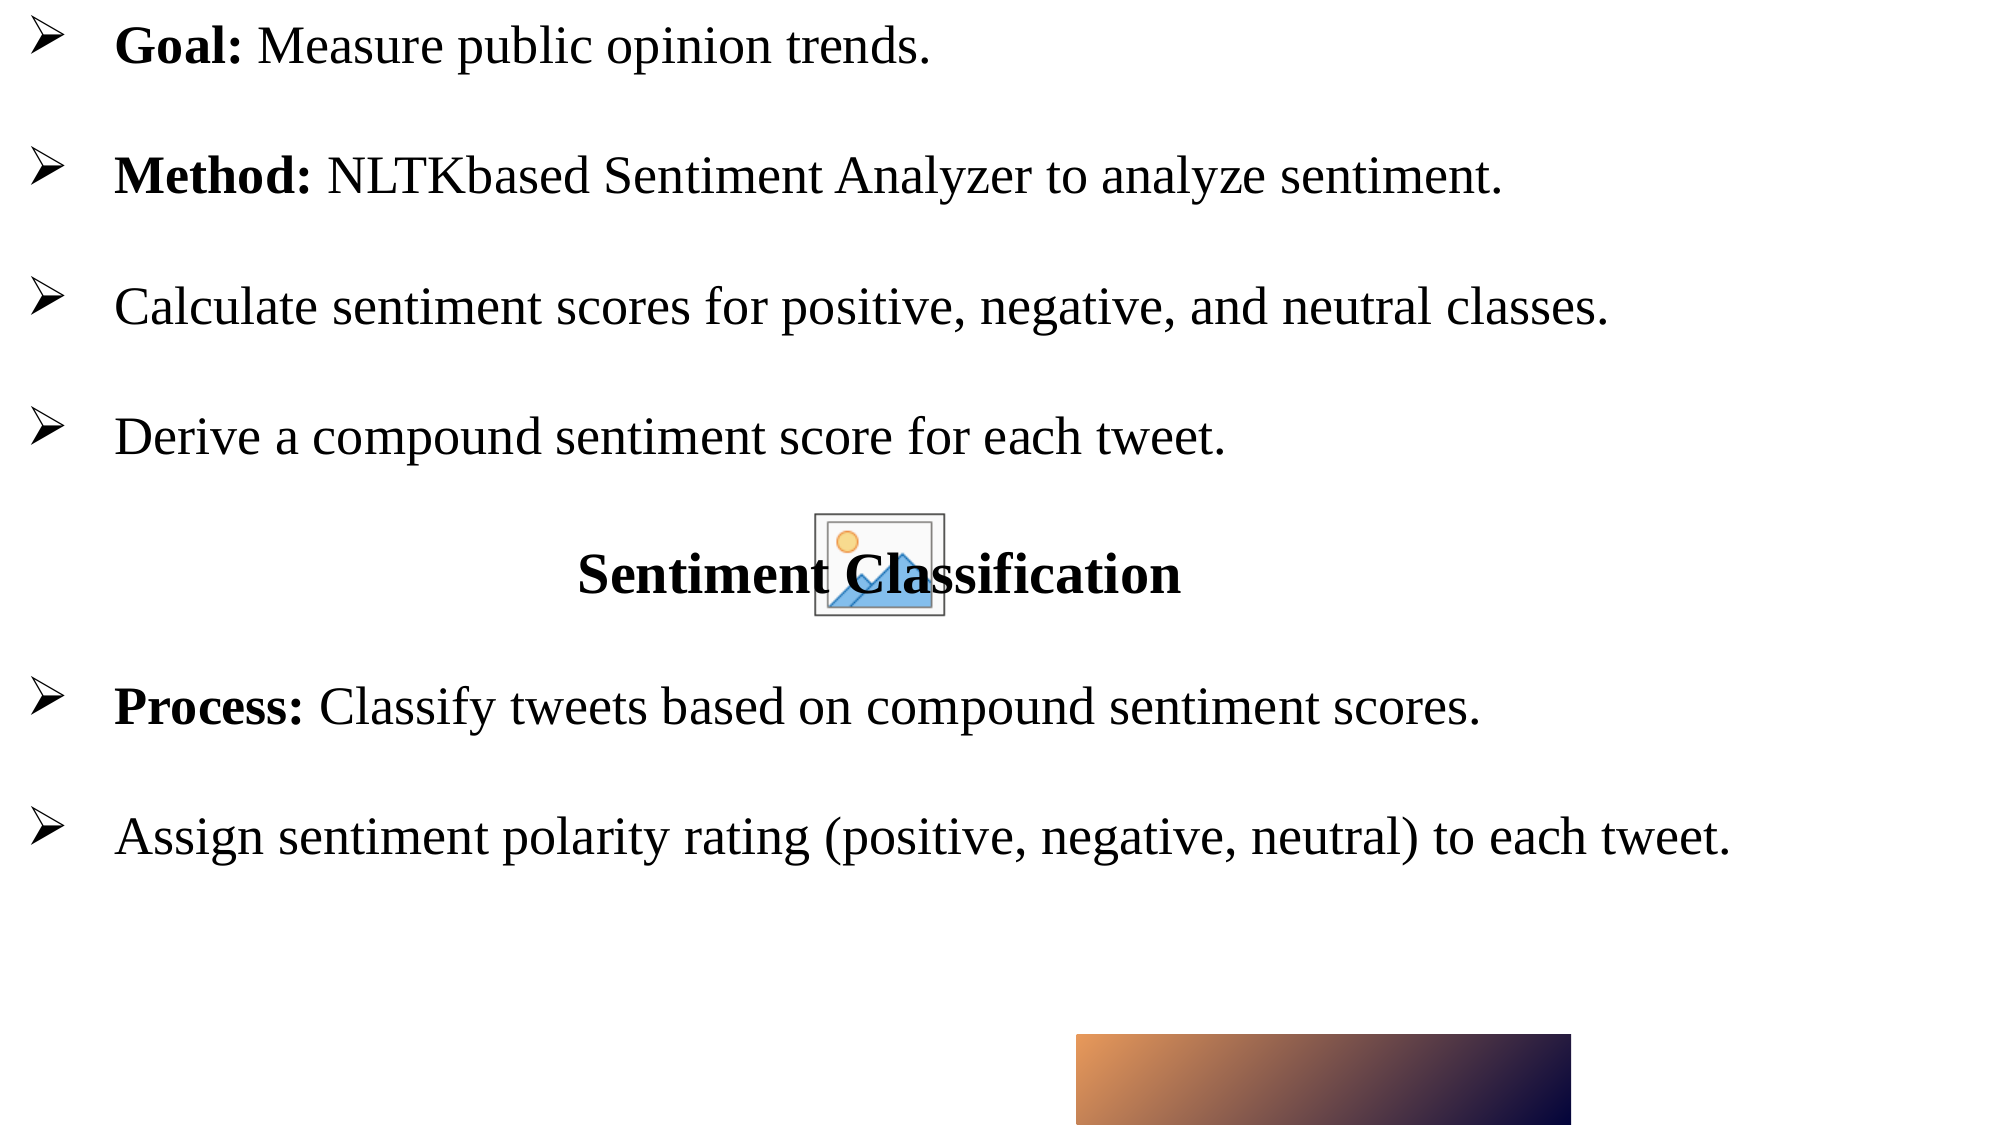

Sentiment Analysis
Goal: Measure public opinion trends.
Method: NLTKbased Sentiment Analyzer to analyze sentiment.
Calculate sentiment scores for positive, negative, and neutral classes.
Derive a compound sentiment score for each tweet.
Sentiment Classification
Process: Classify tweets based on compound sentiment scores.
Assign sentiment polarity rating (positive, negative, neutral) to each tweet.